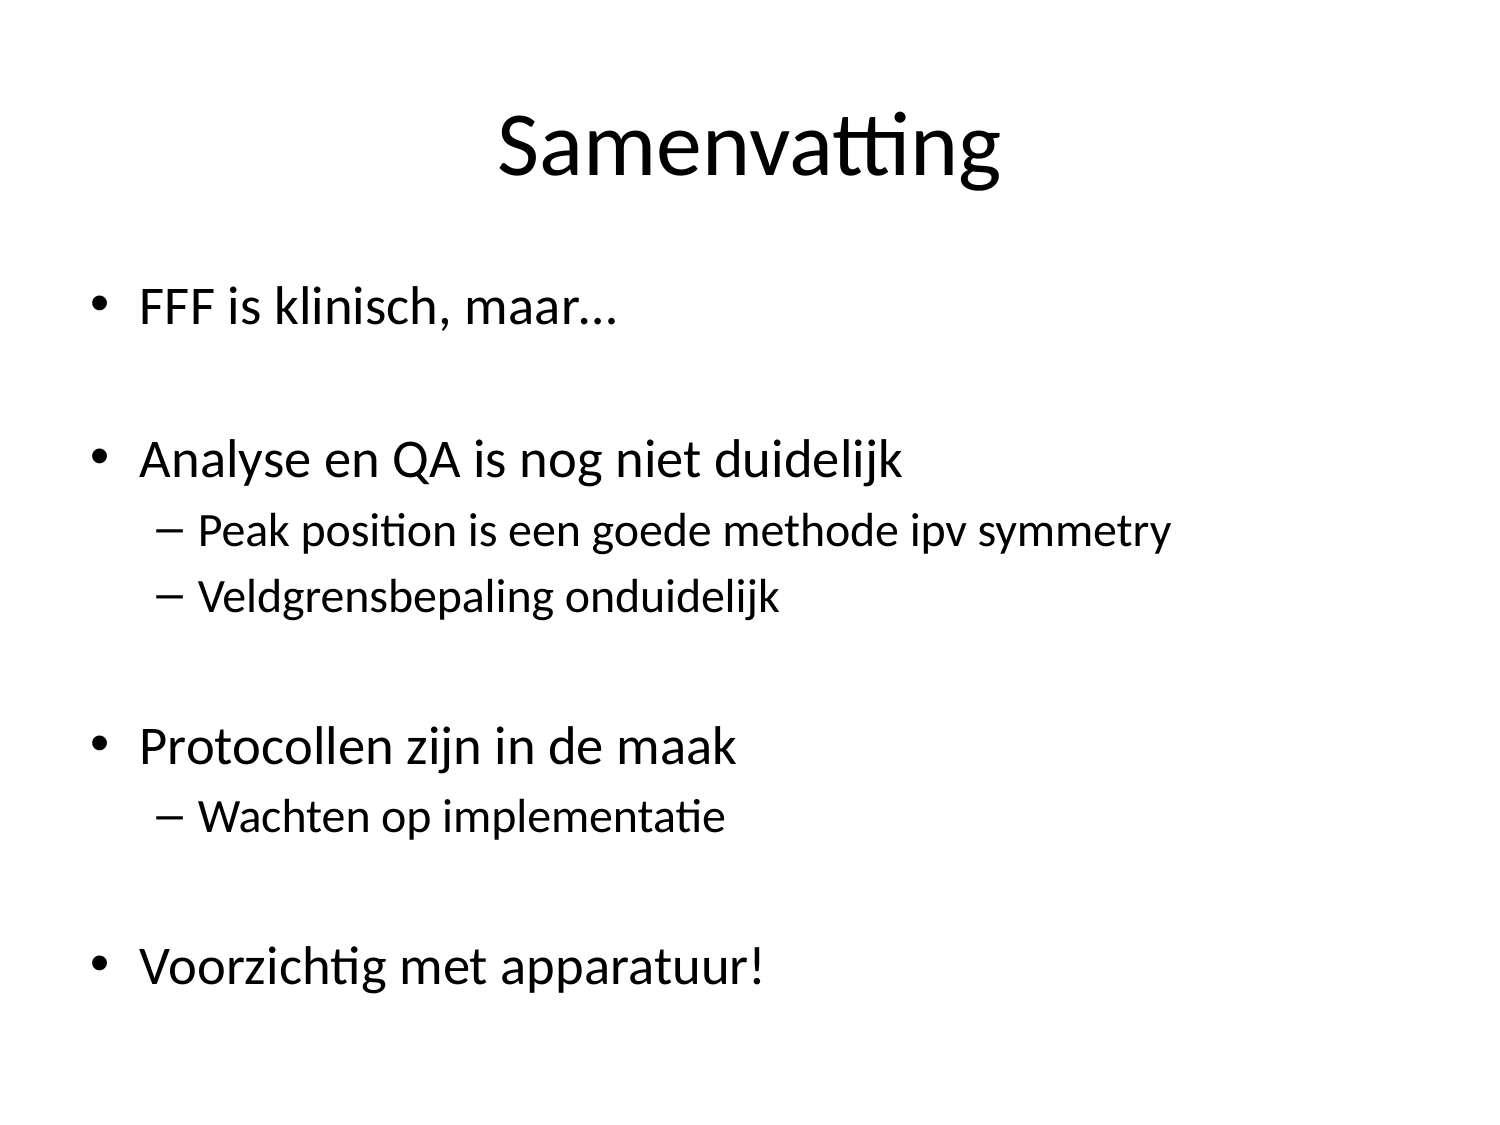

# Samenvatting
FFF is klinisch, maar…

Analyse en QA is nog niet duidelijk
Peak position is een goede methode ipv symmetry
Veldgrensbepaling onduidelijk

Protocollen zijn in de maak
Wachten op implementatie

Voorzichtig met apparatuur!